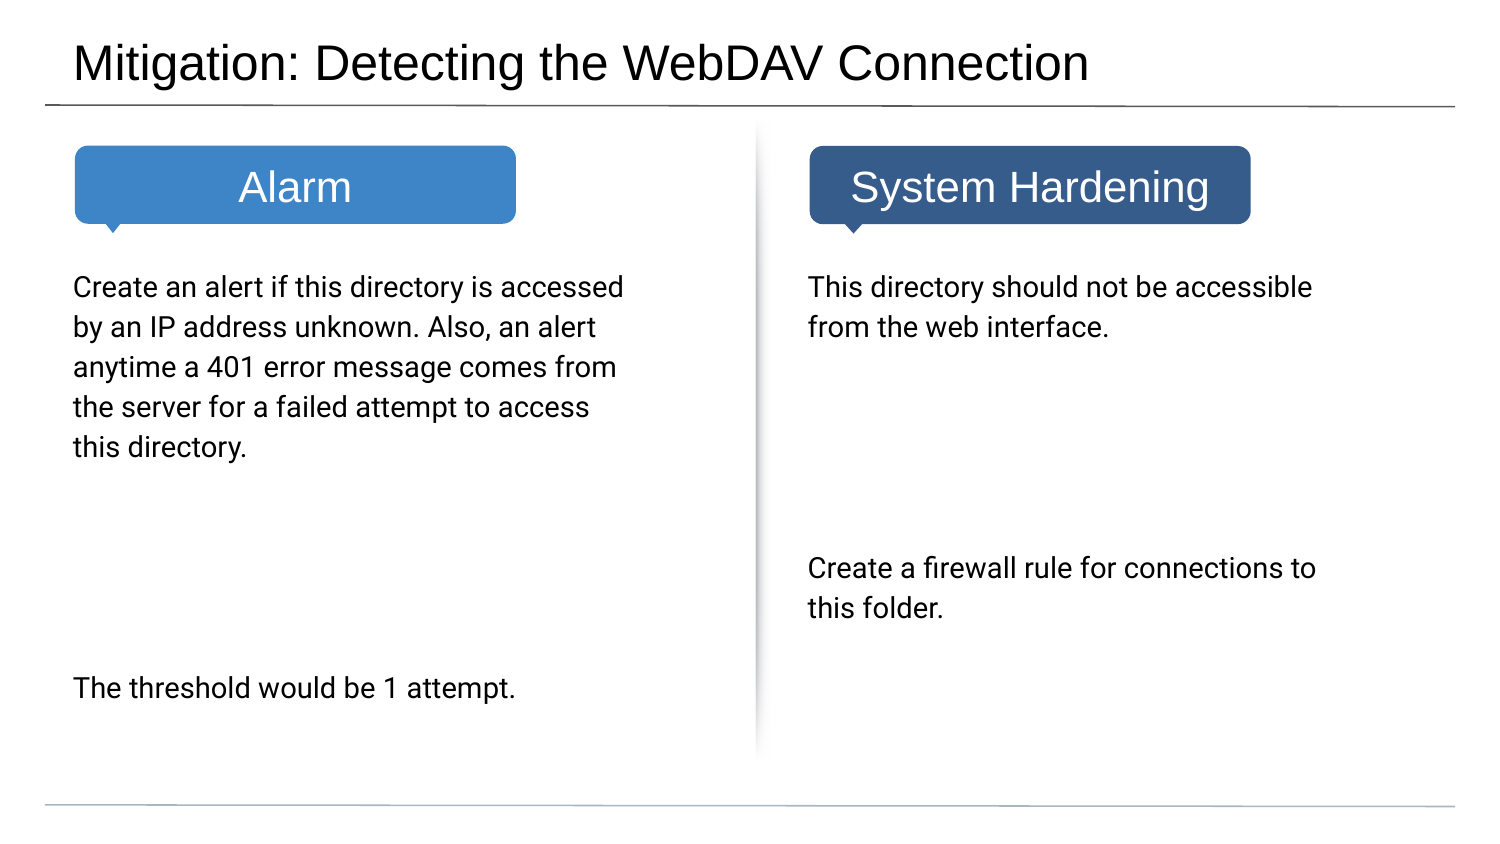

# Mitigation: Detecting the WebDAV Connection
Create an alert if this directory is accessed by an IP address unknown. Also, an alert anytime a 401 error message comes from the server for a failed attempt to access this directory.

The threshold would be 1 attempt.

This directory should not be accessible from the web interface.

Create a firewall rule for connections to this folder.